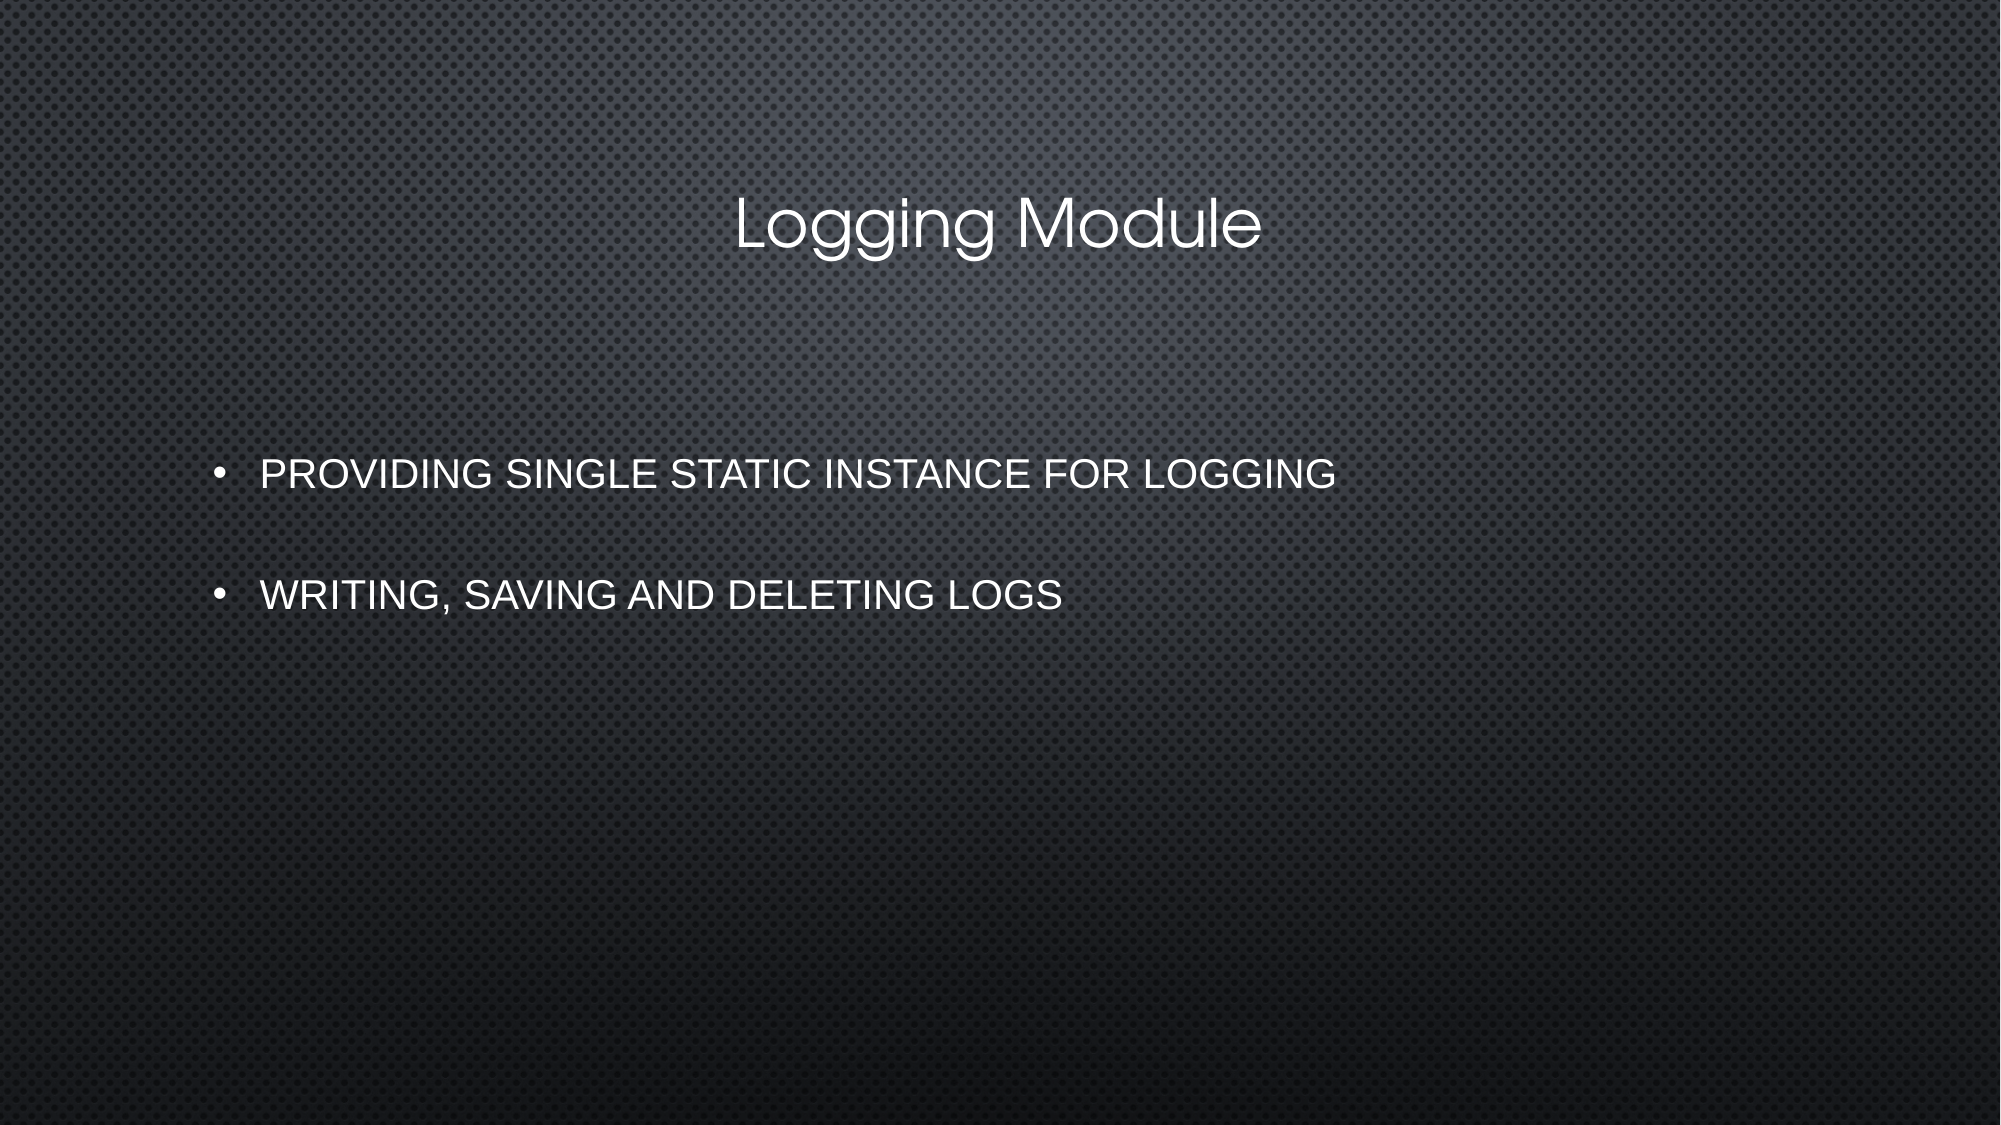

# Logging Module
Providing Single Static Instance for Logging
Writing, Saving and Deleting logs